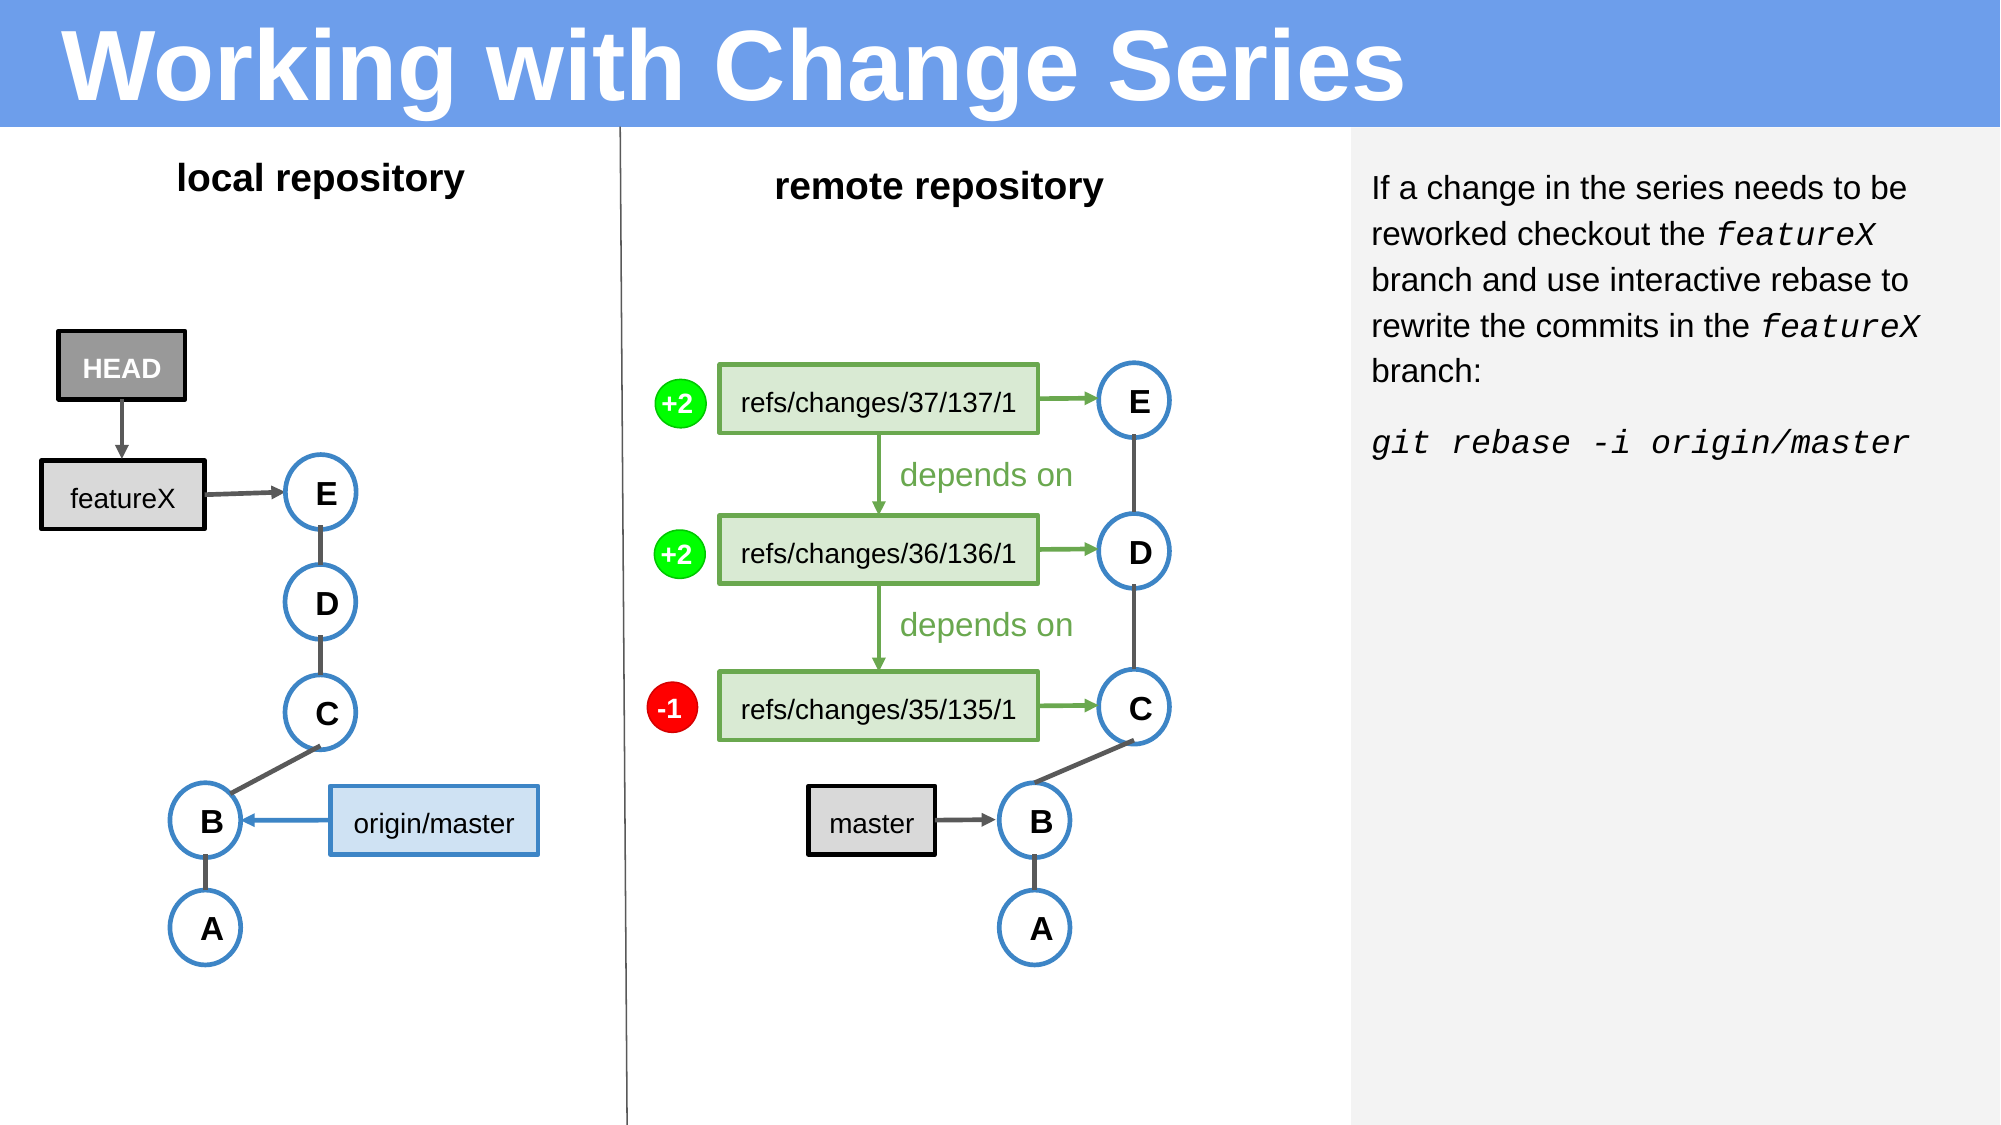

# Working with Change Series

local repository
If a change in the series needs to be reworked checkout the featureX branch and use interactive rebase to rewrite the commits in the featureX branch:
git rebase -i origin/master
remote repository
HEAD
E
refs/changes/37/137/1
+2

depends on
E
featureX
D
refs/changes/36/136/1
+2

D
depends on
C
-1

refs/changes/35/135/1
C
B
B
origin/master
master
A
A